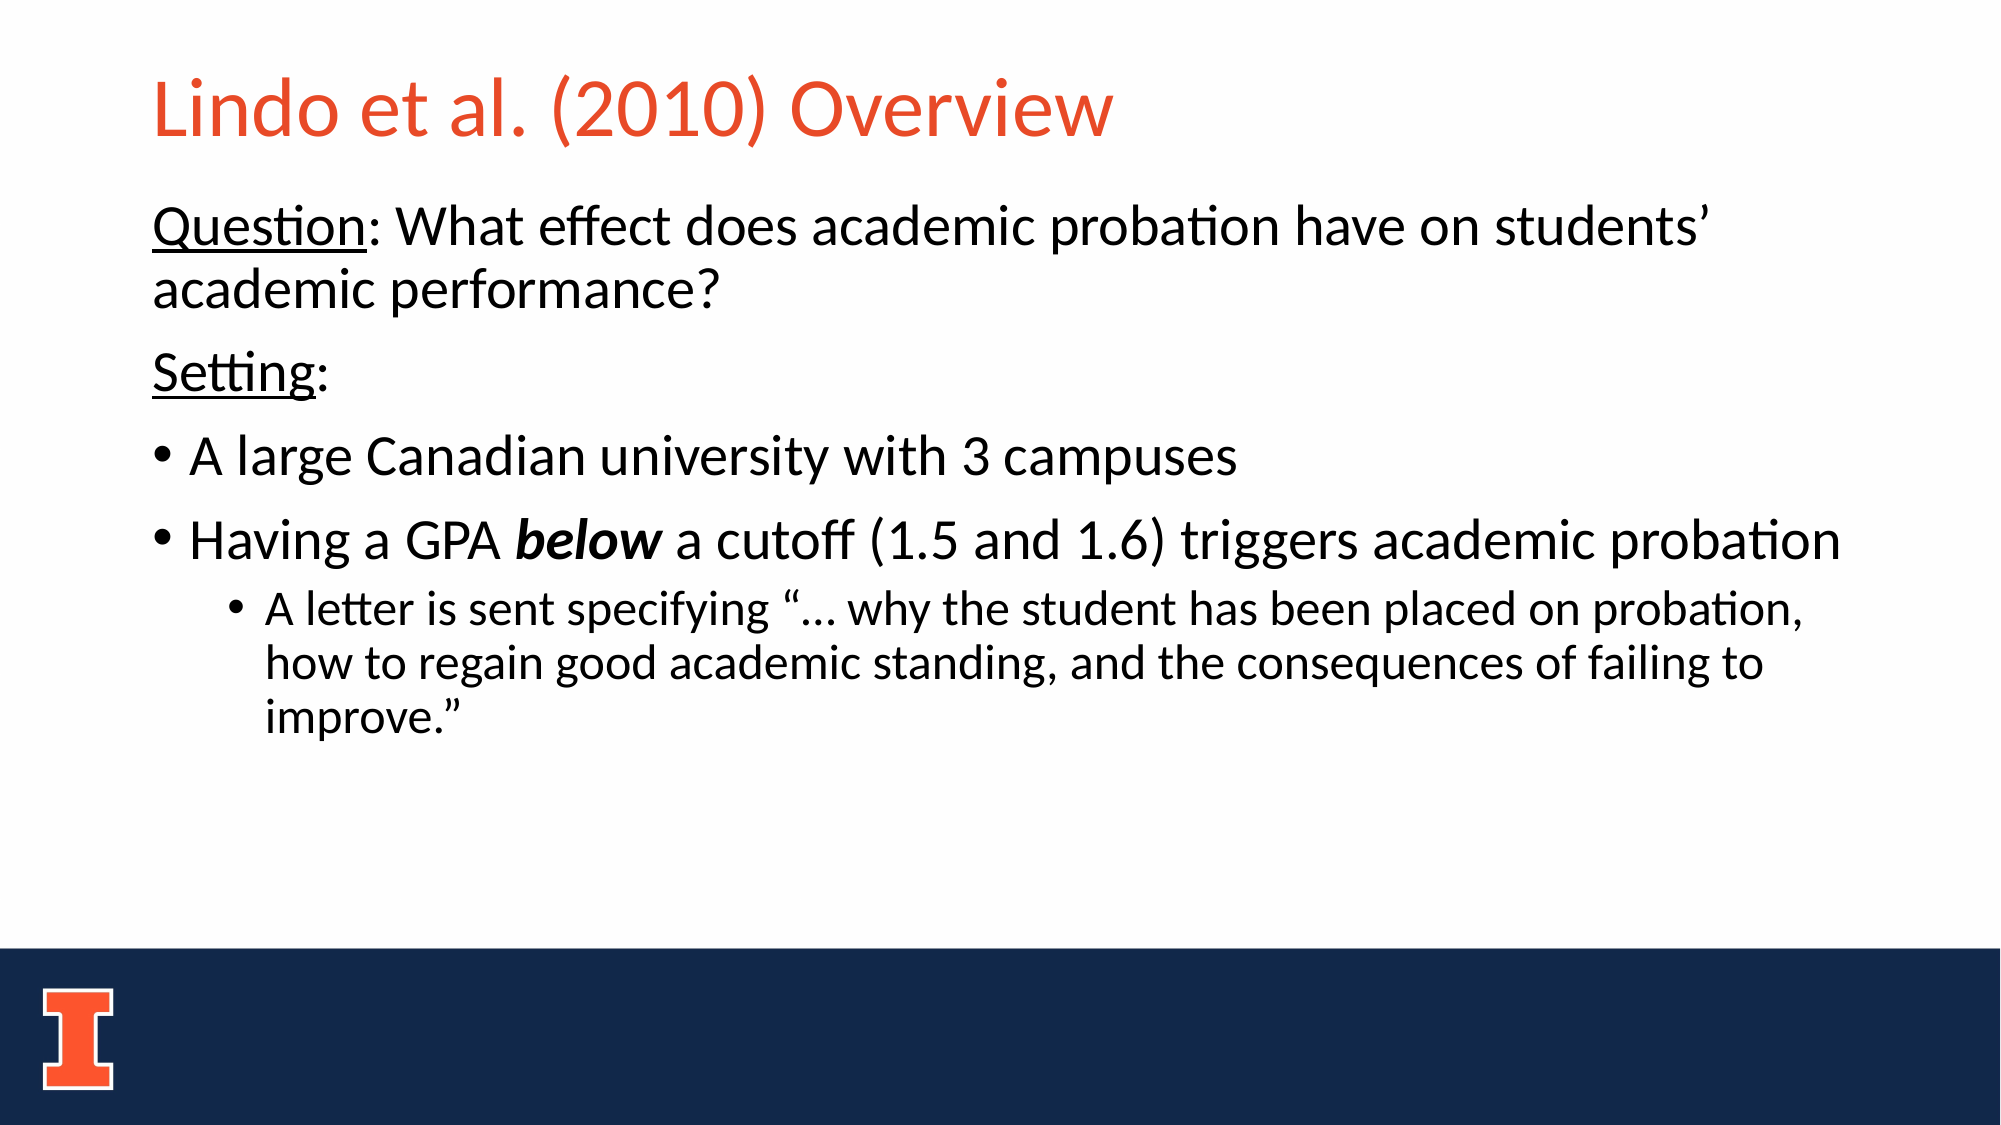

# Lindo et al. (2010) Overview
Question: What effect does academic probation have on students’ academic performance?
Setting:
A large Canadian university with 3 campuses
Having a GPA below a cutoff (1.5 and 1.6) triggers academic probation
A letter is sent specifying “… why the student has been placed on probation, how to regain good academic standing, and the consequences of failing to improve.”